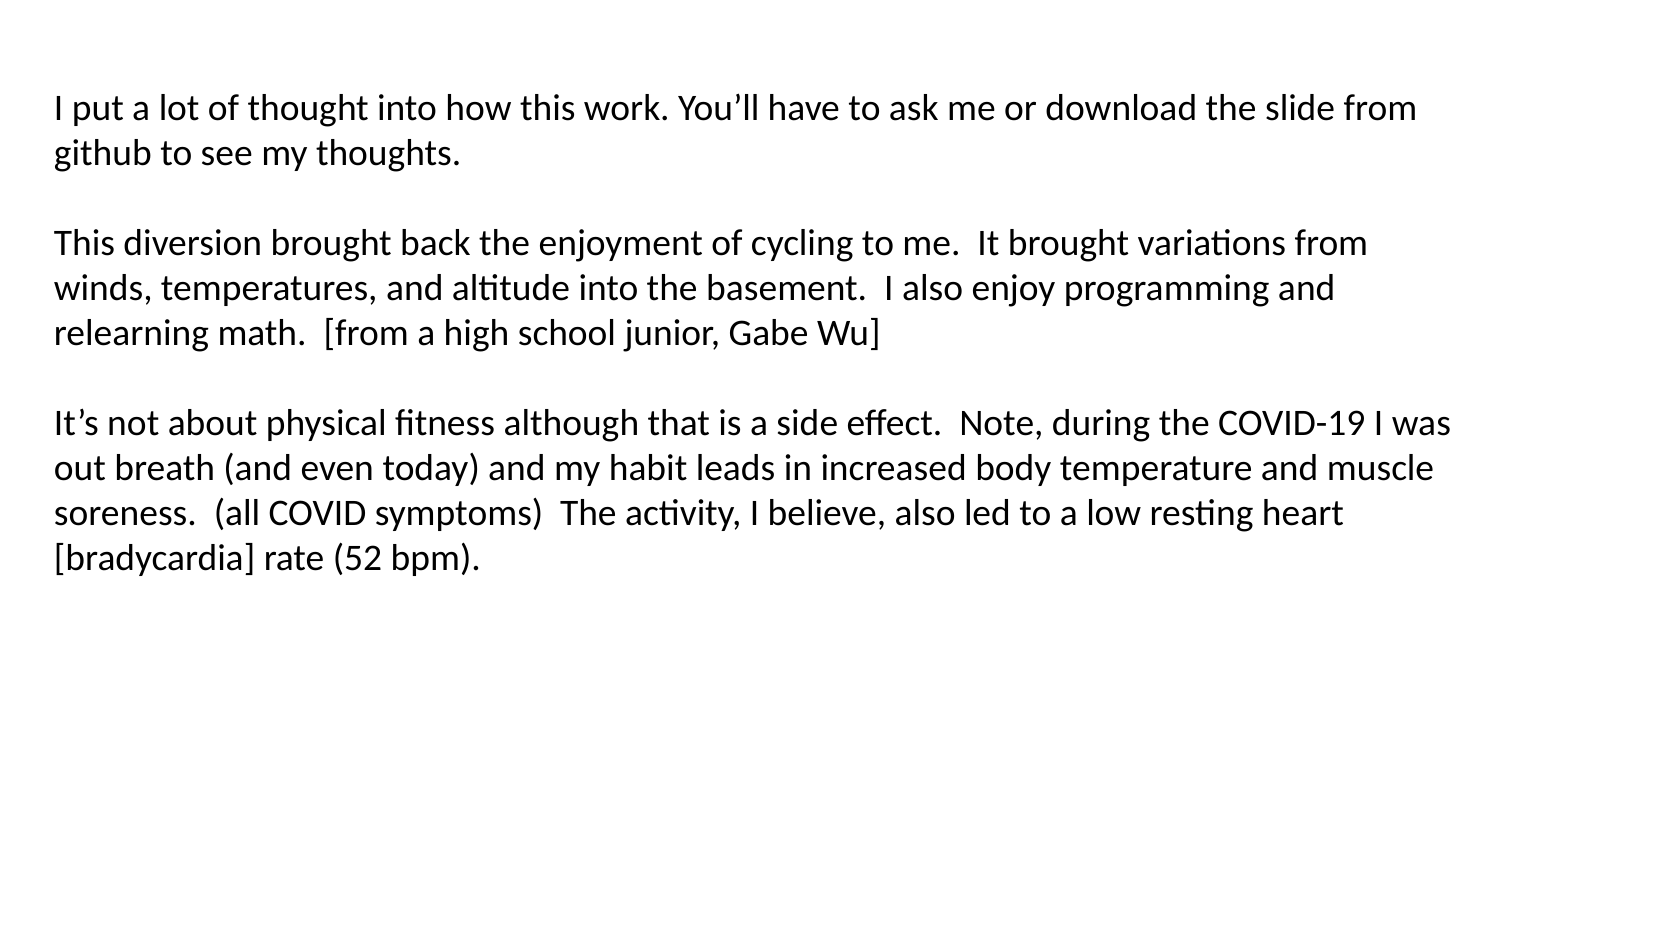

I put a lot of thought into how this work. You’ll have to ask me or download the slide from github to see my thoughts.

This diversion brought back the enjoyment of cycling to me.  It brought variations from winds, temperatures, and altitude into the basement.  I also enjoy programming and relearning math.  [from a high school junior, Gabe Wu]

It’s not about physical fitness although that is a side effect.  Note, during the COVID-19 I was out breath (and even today) and my habit leads in increased body temperature and muscle soreness.  (all COVID symptoms)  The activity, I believe, also led to a low resting heart [bradycardia] rate (52 bpm).